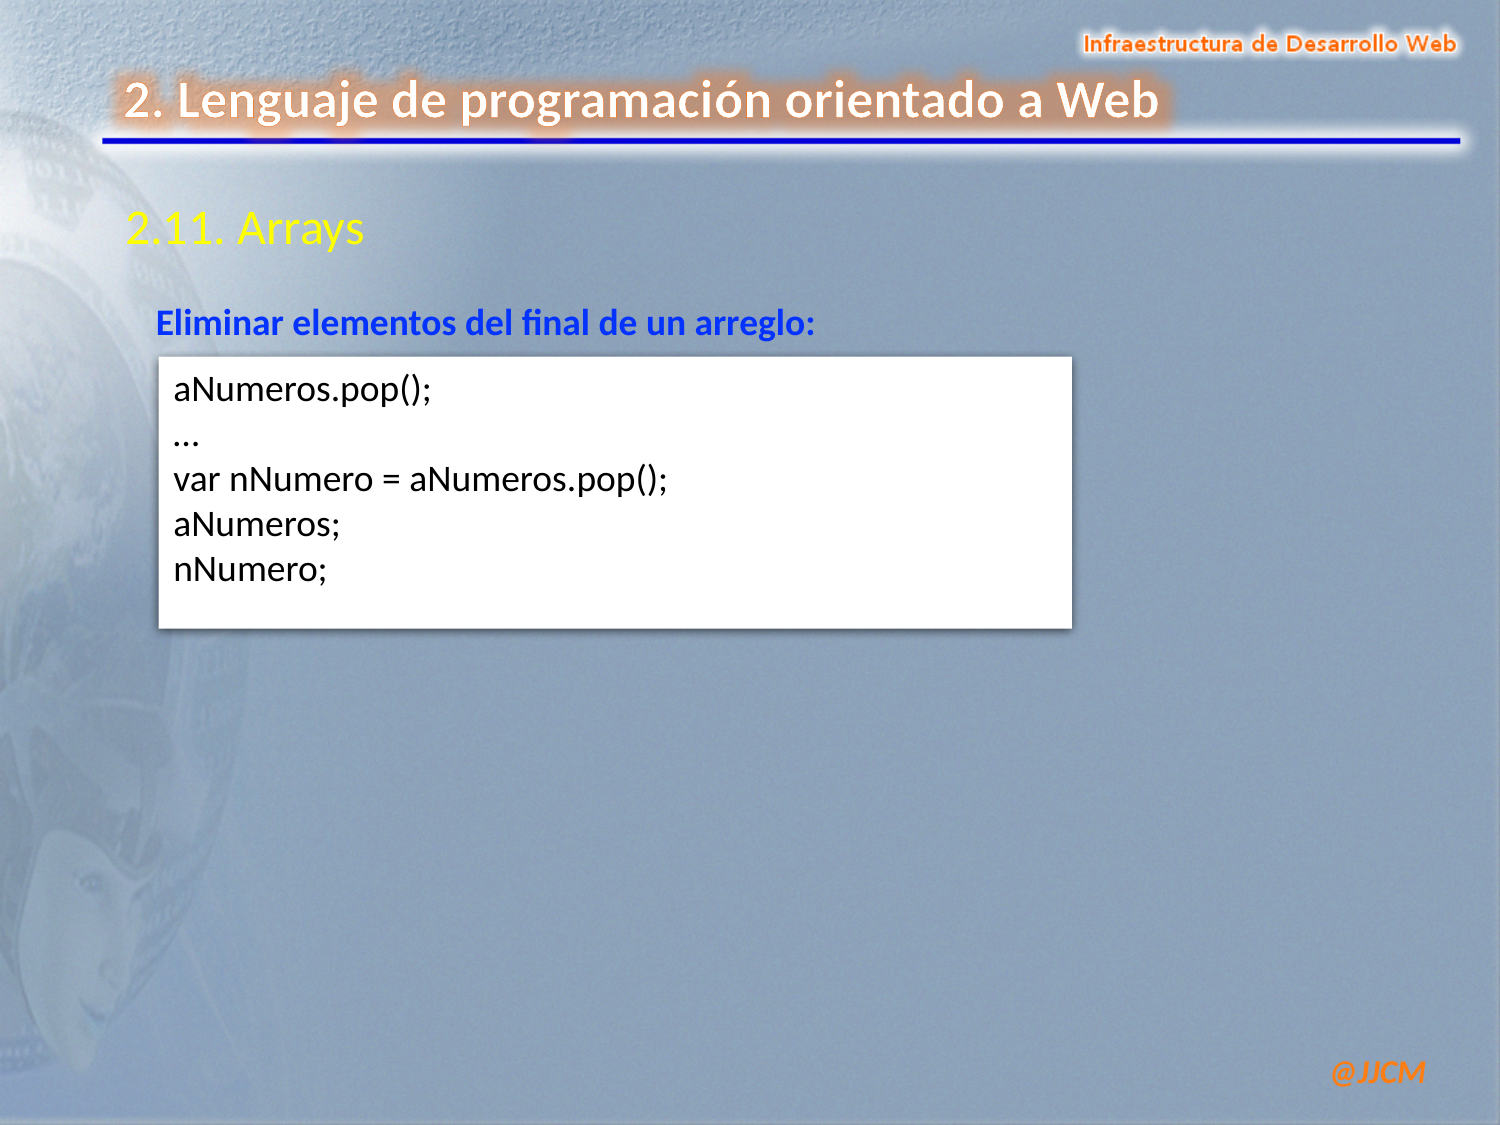

2.11. Arrays
Eliminar elementos del final de un arreglo:
aNumeros.pop();
…
var nNumero = aNumeros.pop();
aNumeros;
nNumero;